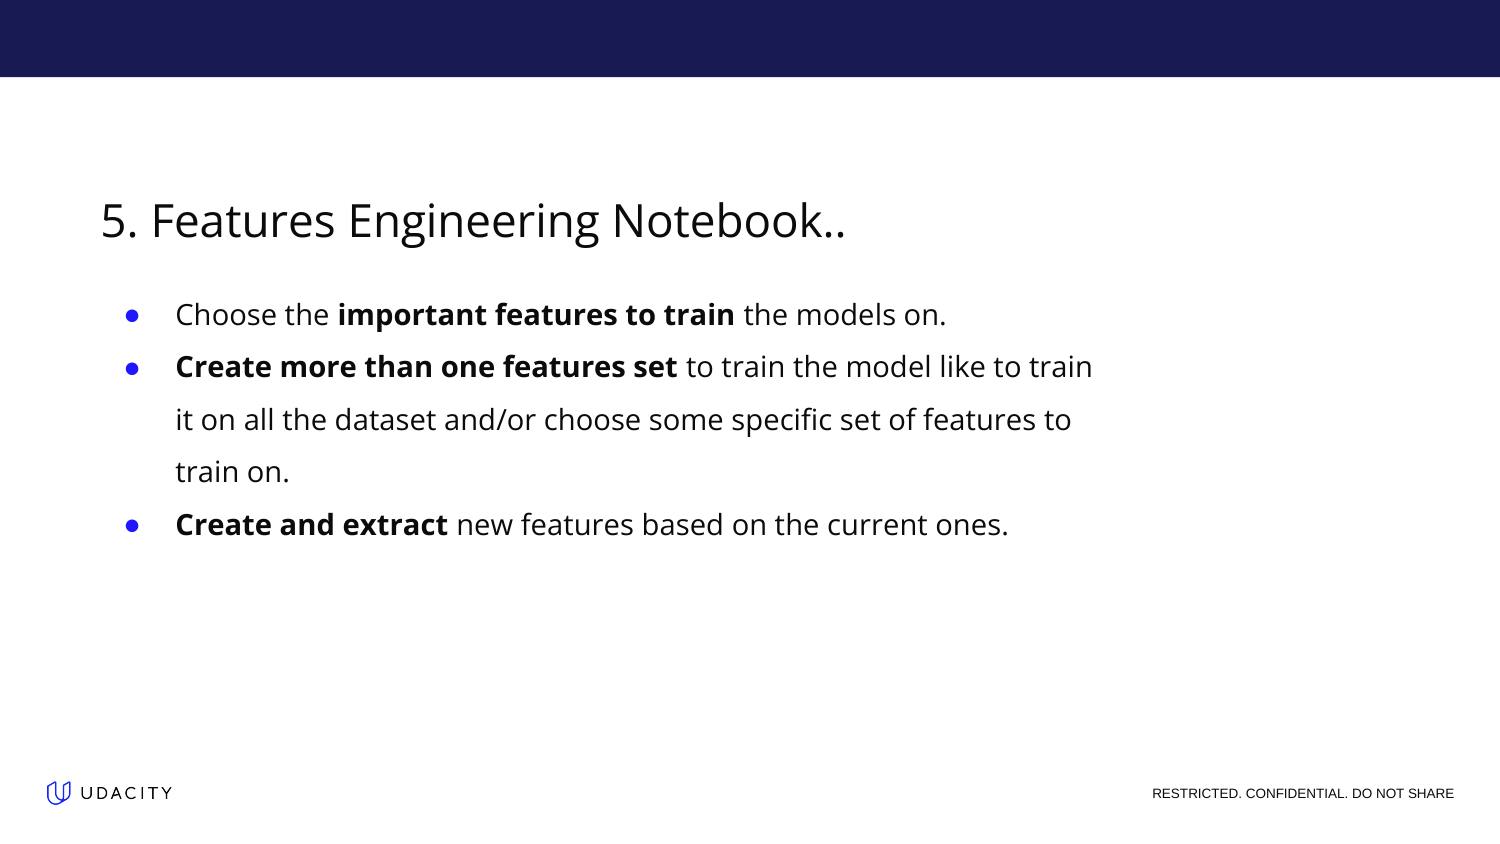

# 5. Features Engineering Notebook..
Choose the important features to train the models on.
Create more than one features set to train the model like to train it on all the dataset and/or choose some specific set of features to train on.
Create and extract new features based on the current ones.